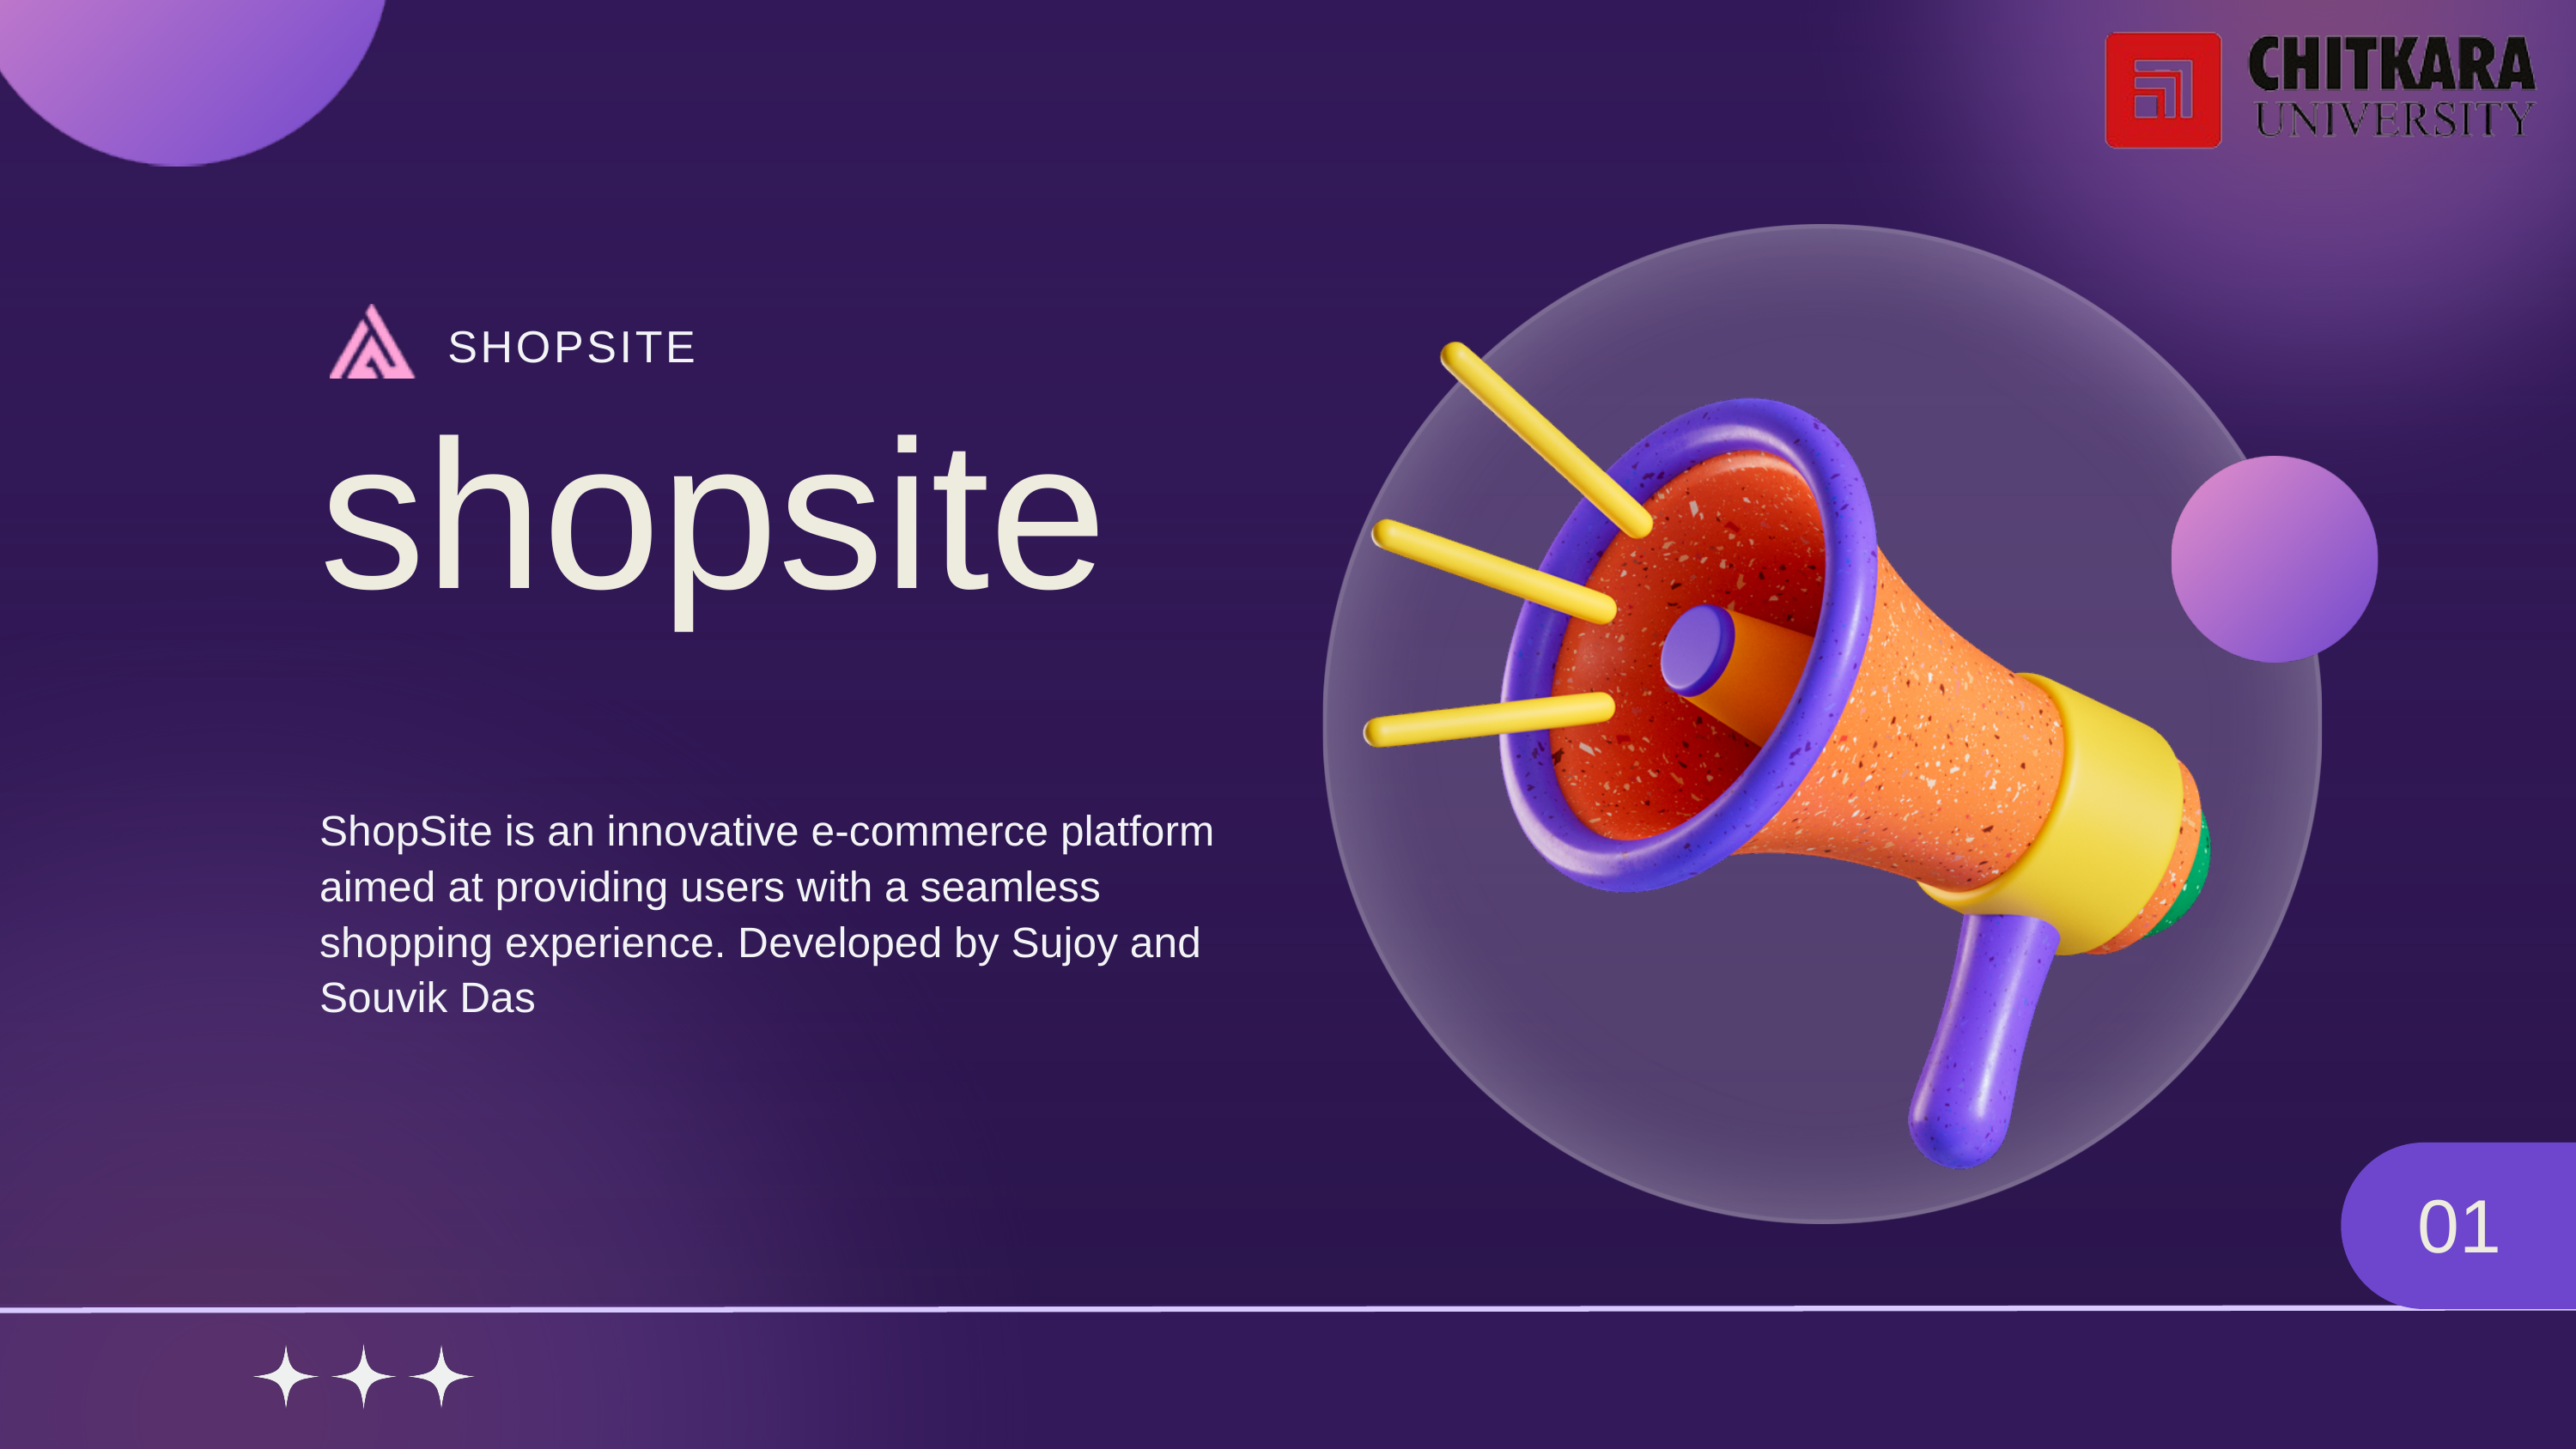

SHOPSITE

shopsite

ShopSite is an innovative e-commerce platform aimed at providing users with a seamless shopping experience. Developed by Sujoy and Souvik Das

01